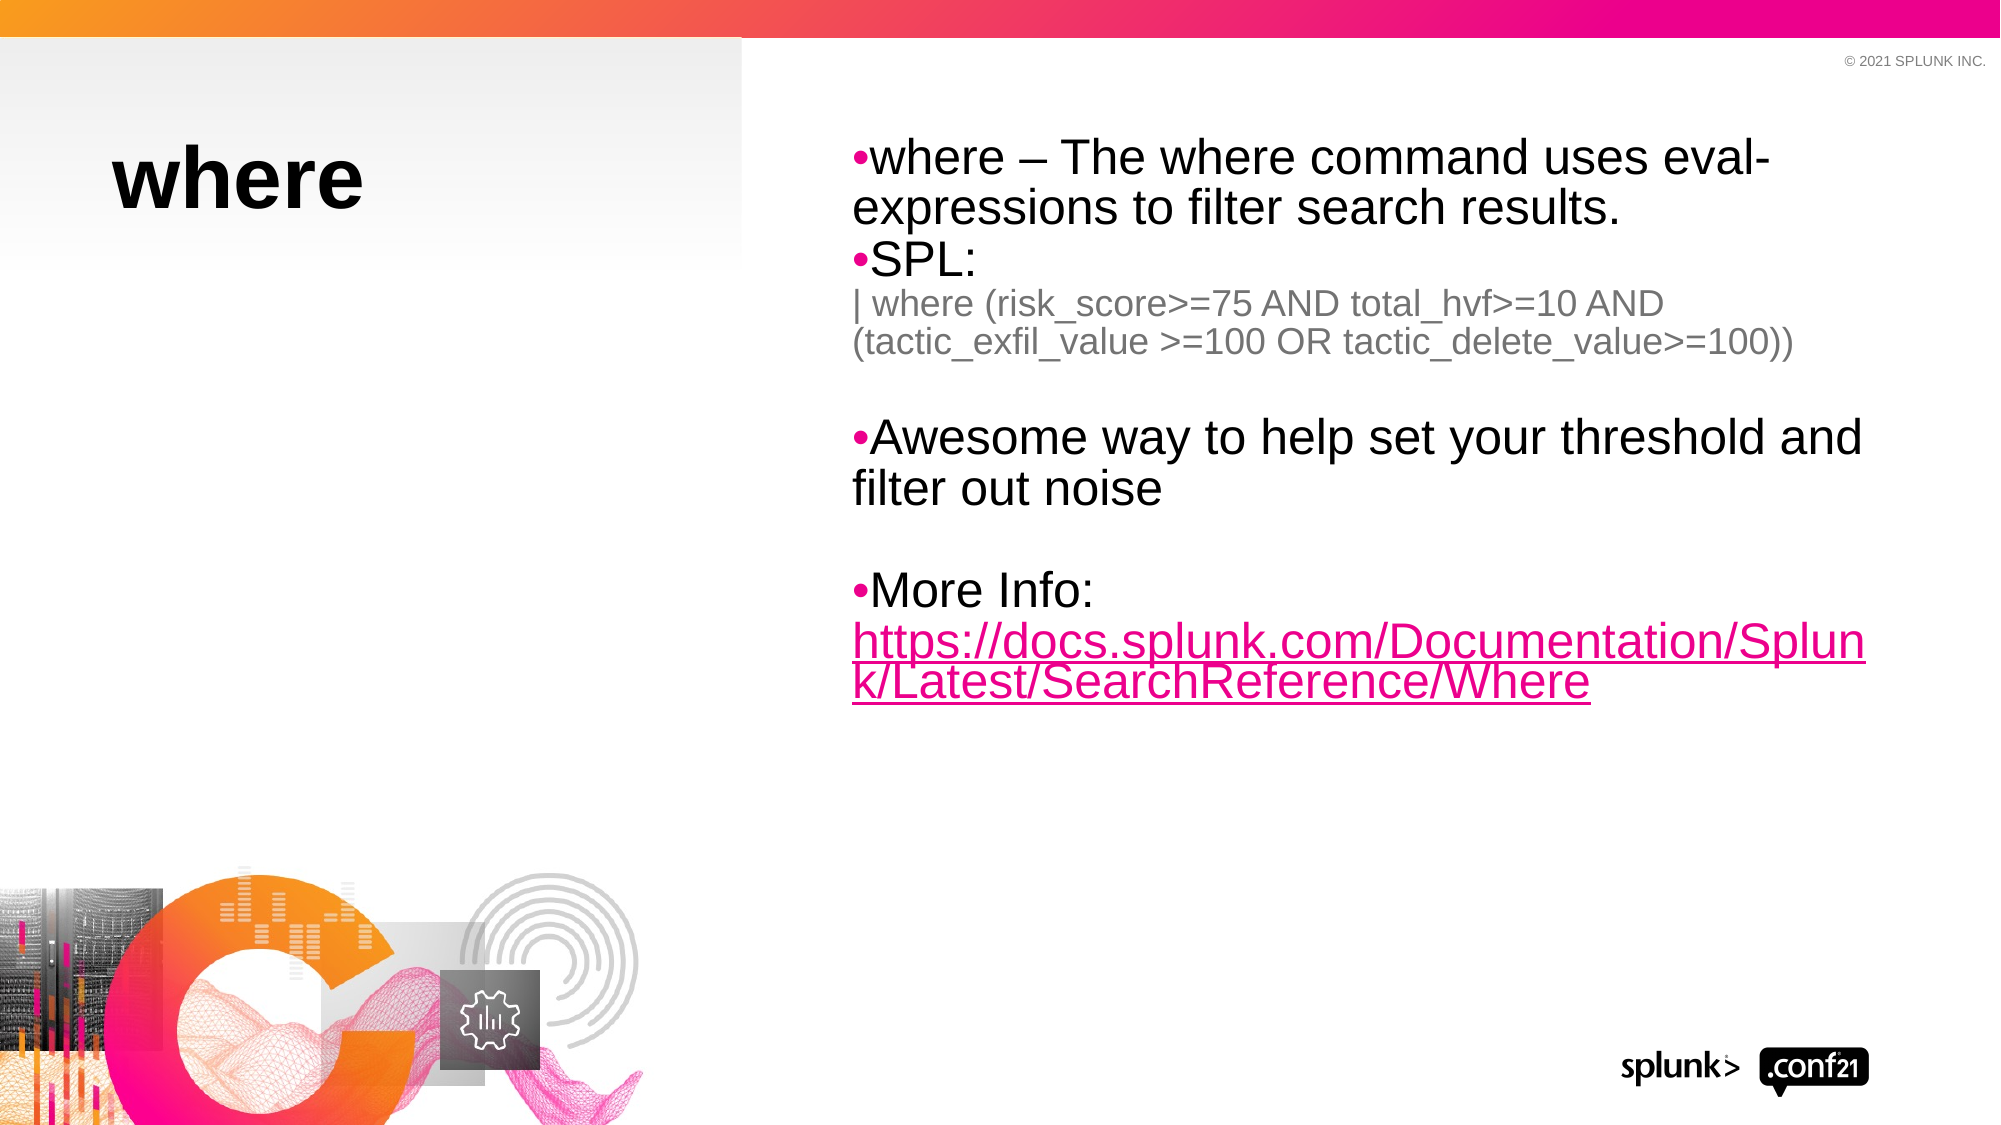

where
•where – The where command uses eval-expressions to filter search results.
•SPL:
| where (risk_score>=75 AND total_hvf>=10 AND (tactic_exfil_value >=100 OR tactic_delete_value>=100))
•Awesome way to help set your threshold and filter out noise
•More Info: https://docs.splunk.com/Documentation/Splunk/Latest/SearchReference/Where